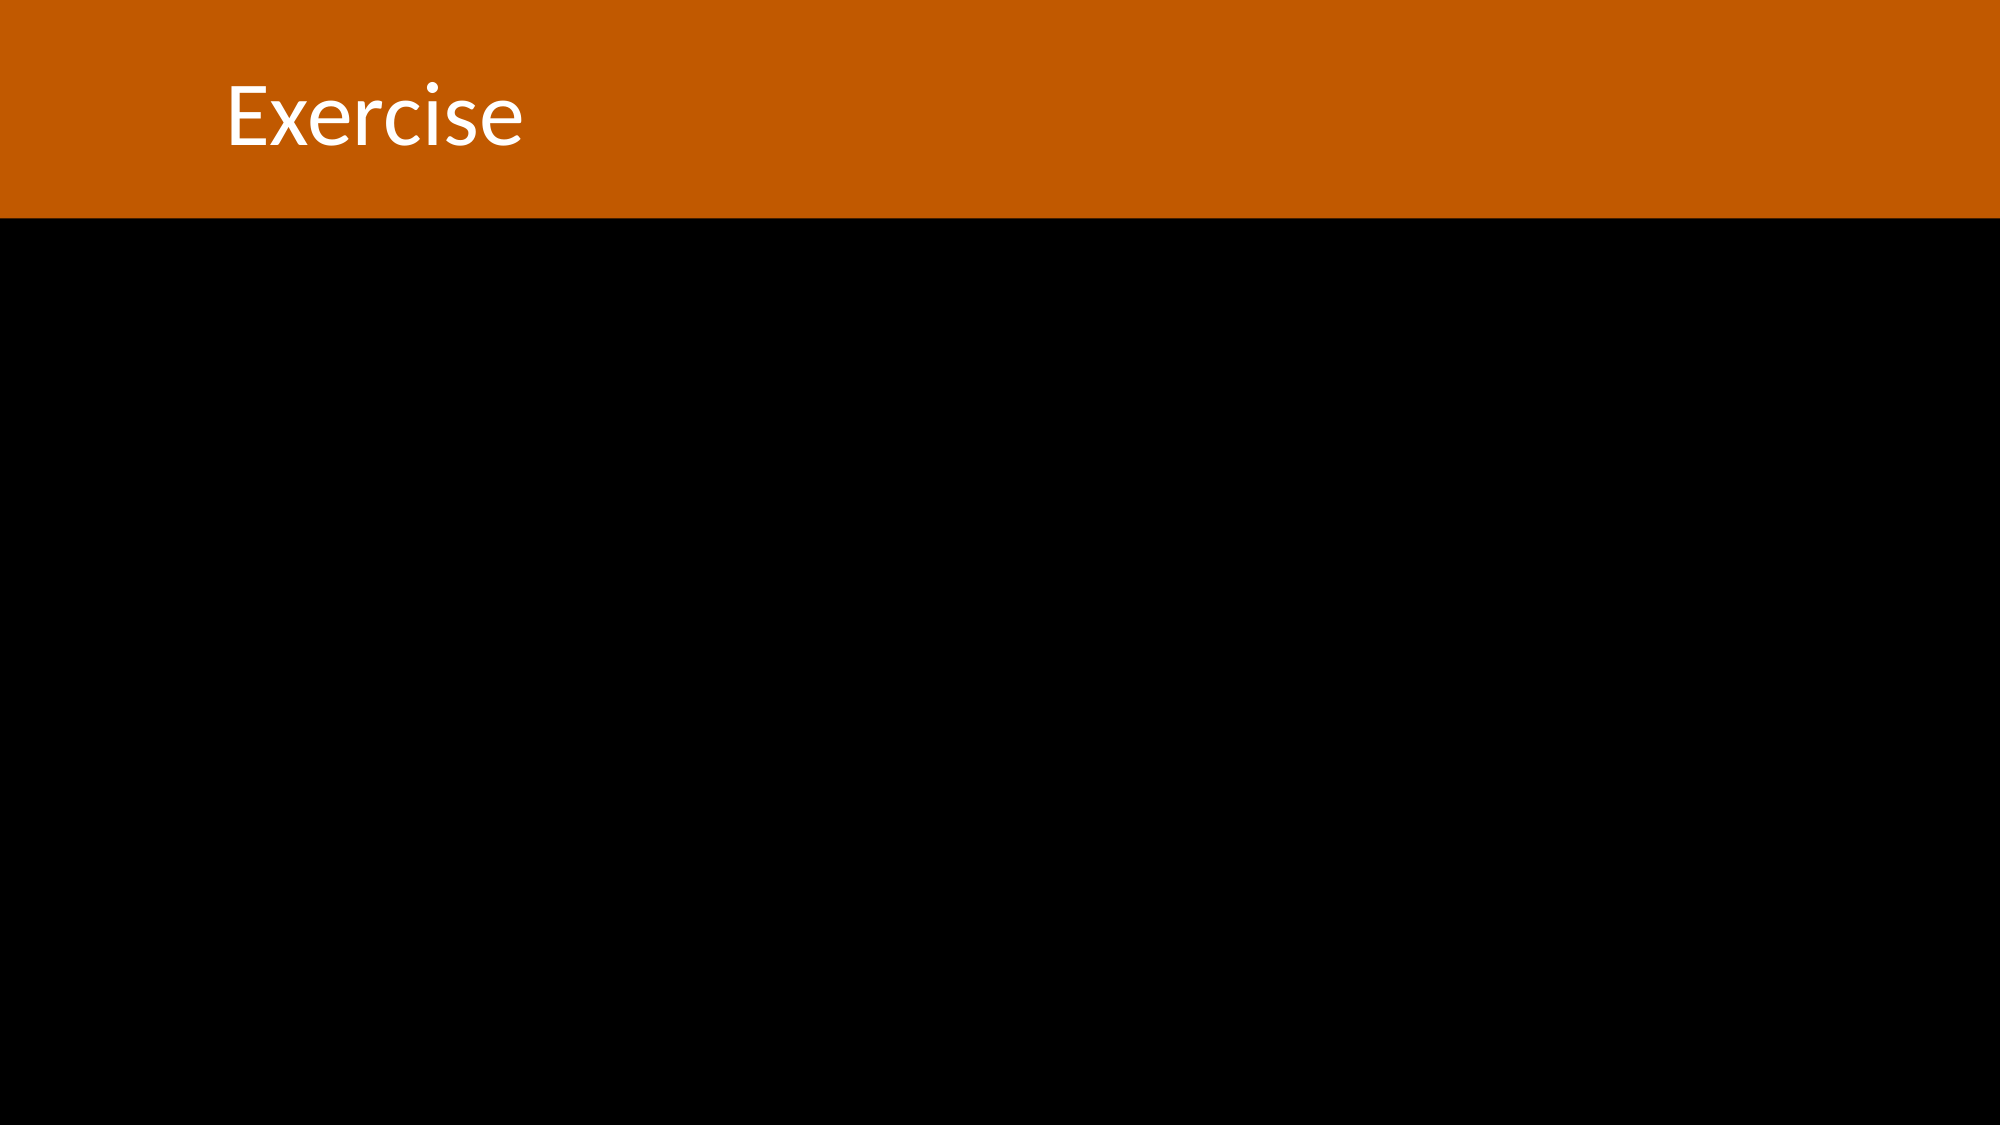

Exercise
[Histogram of class measurements in R]